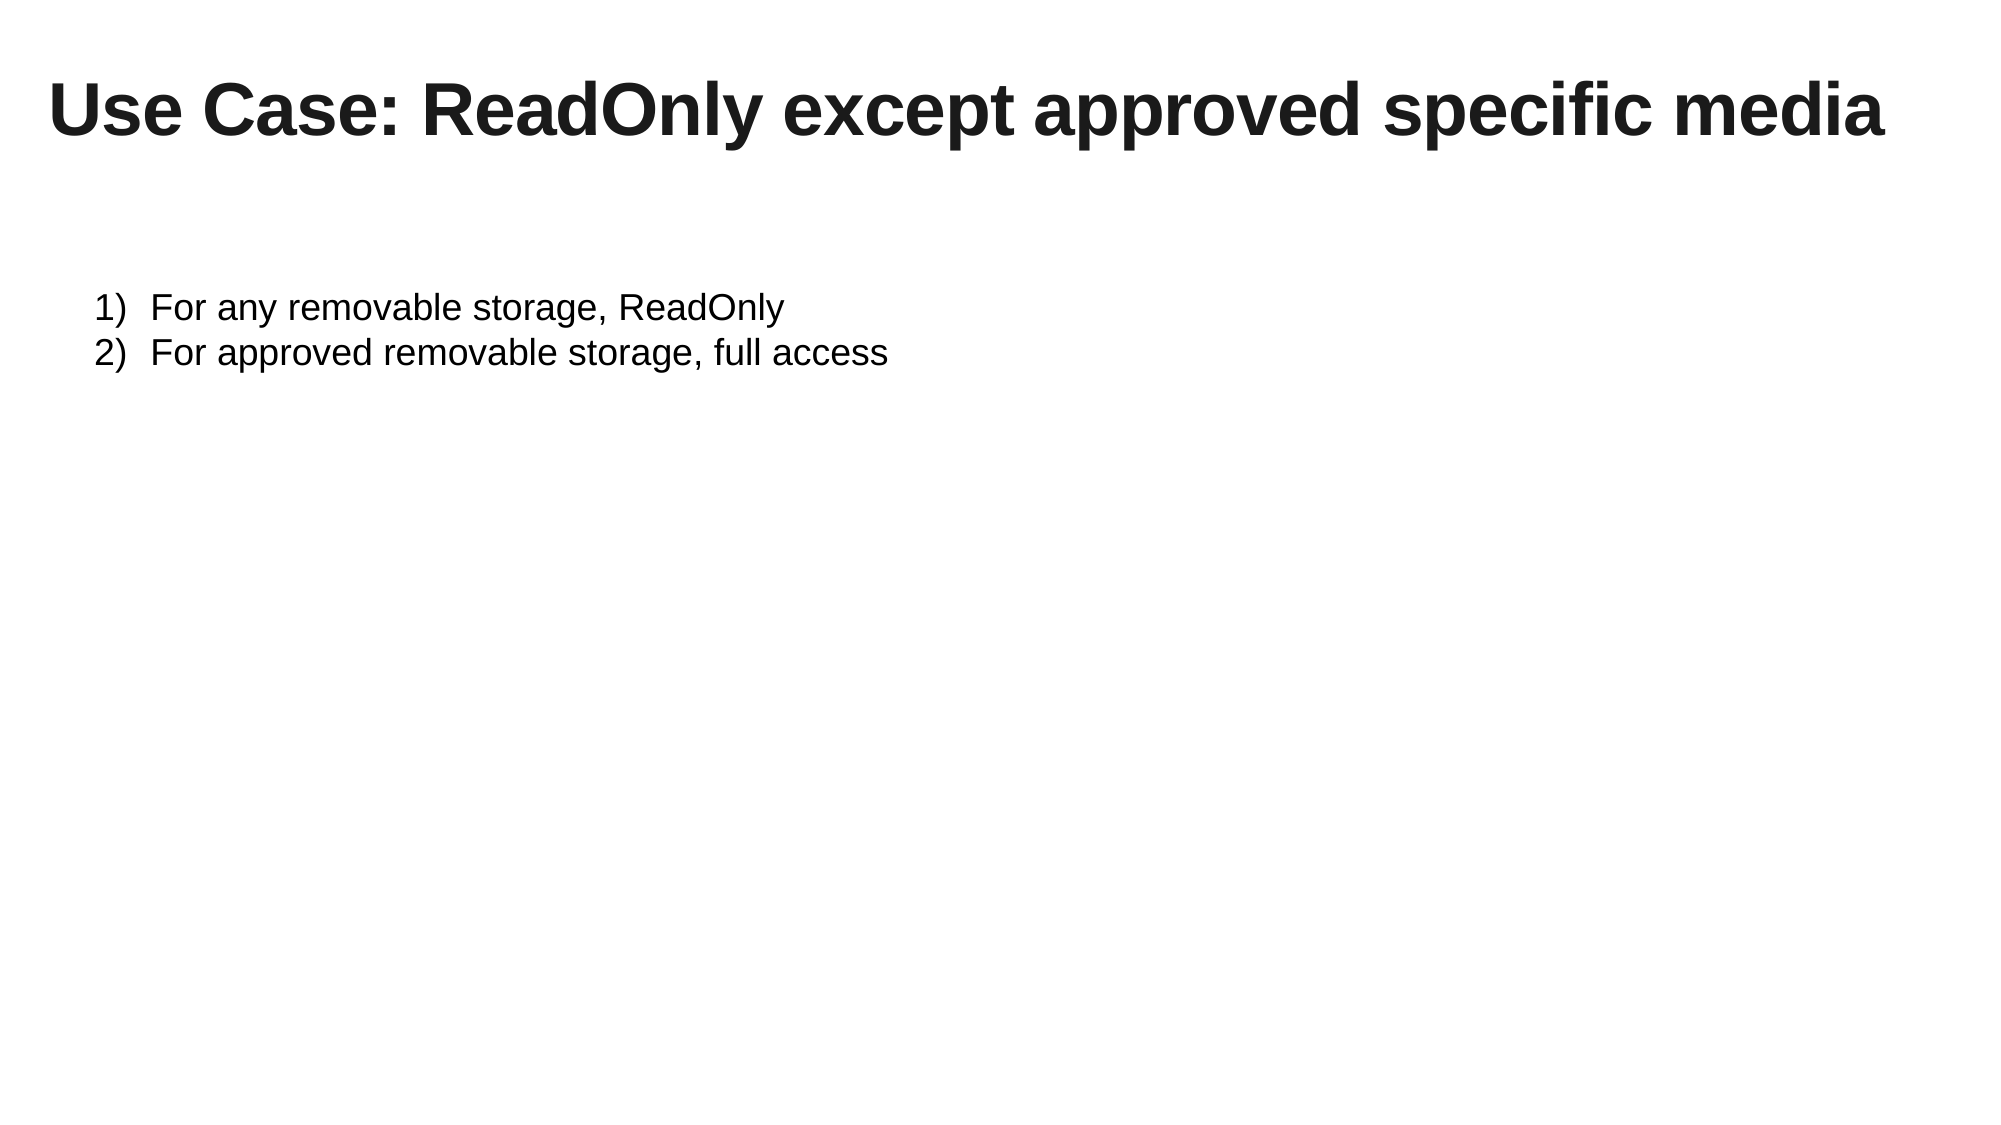

Use Case: ReadOnly except approved specific media
For any removable storage, ReadOnly
For approved removable storage, full access